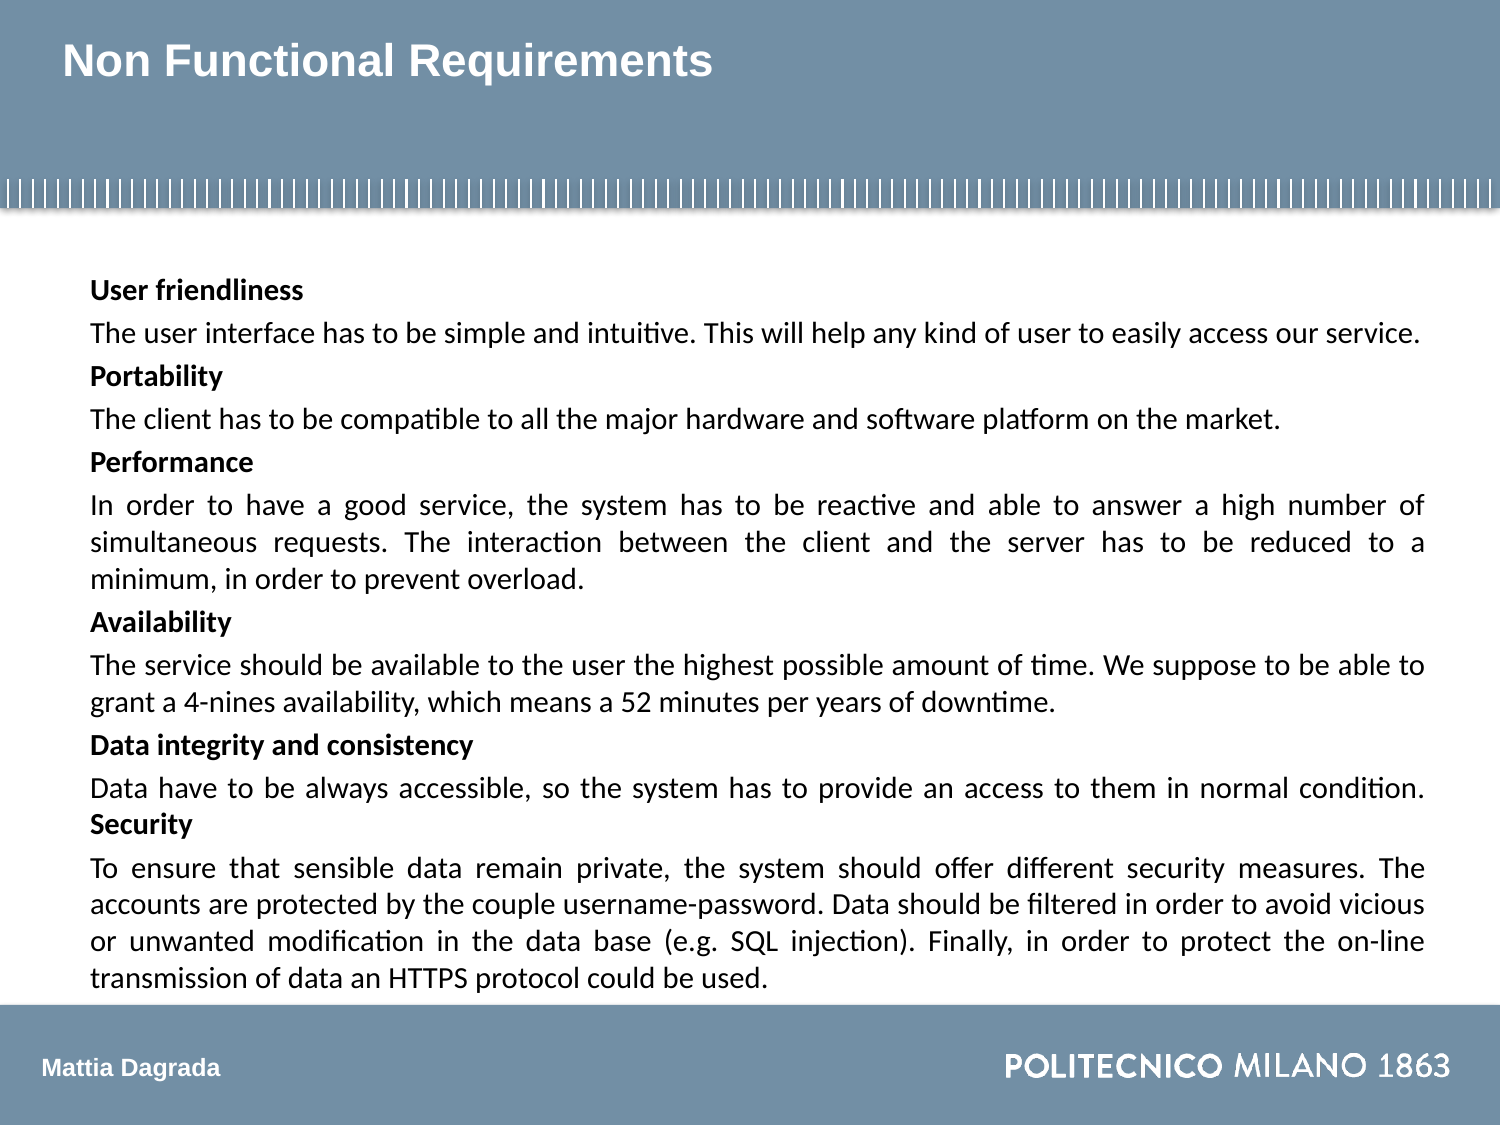

# Non Functional Requirements
User friendliness
The user interface has to be simple and intuitive. This will help any kind of user to easily access our service.
Portability
The client has to be compatible to all the major hardware and software platform on the market.
Performance
In order to have a good service, the system has to be reactive and able to answer a high number of simultaneous requests. The interaction between the client and the server has to be reduced to a minimum, in order to prevent overload.
Availability
The service should be available to the user the highest possible amount of time. We suppose to be able to grant a 4-nines availability, which means a 52 minutes per years of downtime.
Data integrity and consistency
Data have to be always accessible, so the system has to provide an access to them in normal condition. Security
To ensure that sensible data remain private, the system should offer different security measures. The accounts are protected by the couple username-password. Data should be filtered in order to avoid vicious or unwanted modification in the data base (e.g. SQL injection). Finally, in order to protect the on-line transmission of data an HTTPS protocol could be used.